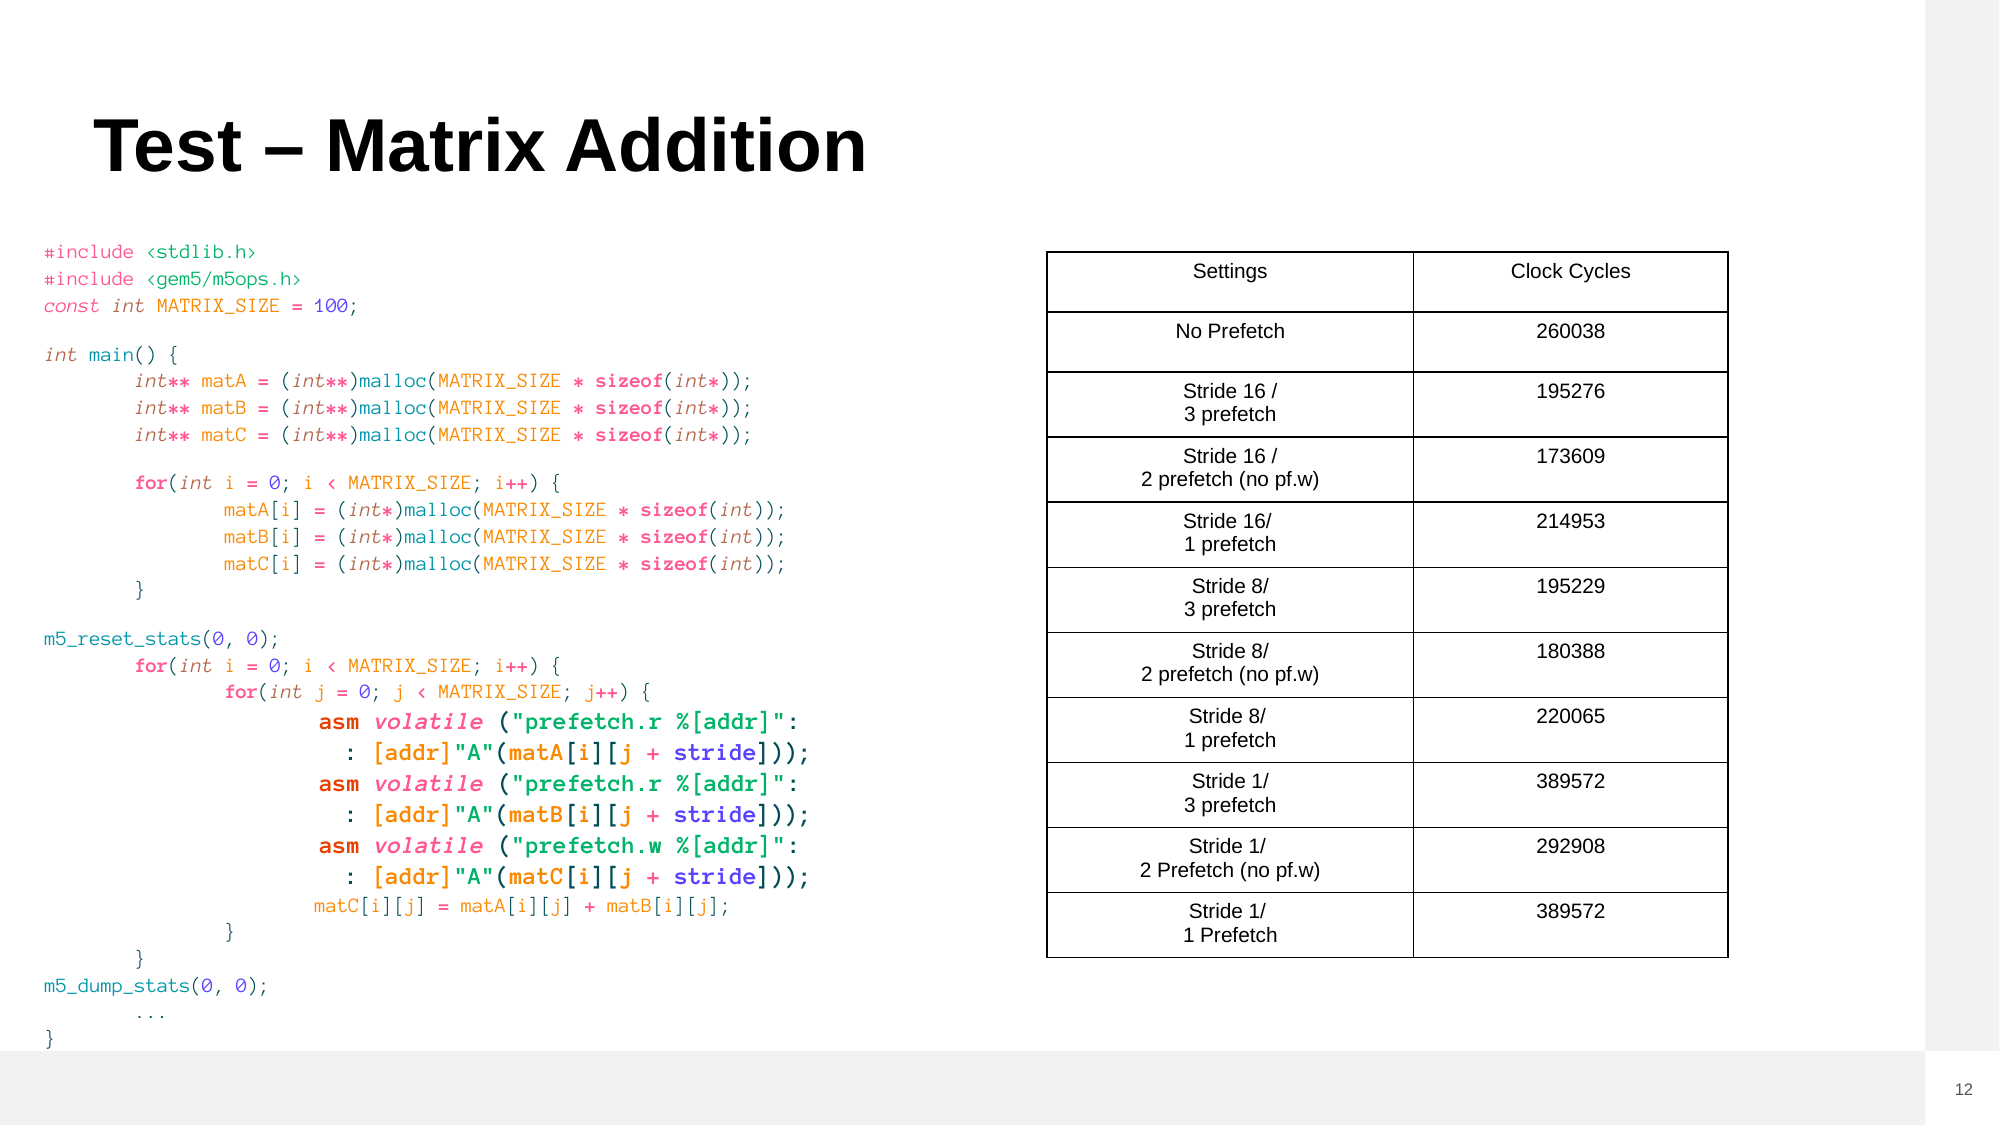

# Test – Matrix Addition
#include <stdlib.h>
#include <gem5/m5ops.h>
const int MATRIX_SIZE = 100;
int main() {
        int** matA = (int**)malloc(MATRIX_SIZE * sizeof(int*));
        int** matB = (int**)malloc(MATRIX_SIZE * sizeof(int*));
        int** matC = (int**)malloc(MATRIX_SIZE * sizeof(int*));
        for(int i = 0; i < MATRIX_SIZE; i++) {
                matA[i] = (int*)malloc(MATRIX_SIZE * sizeof(int));
                matB[i] = (int*)malloc(MATRIX_SIZE * sizeof(int));
                matC[i] = (int*)malloc(MATRIX_SIZE * sizeof(int));
        }
m5_reset_stats(0, 0);
        for(int i = 0; i < MATRIX_SIZE; i++) {
                for(int j = 0; j < MATRIX_SIZE; j++) {
                    asm volatile ("prefetch.r %[addr]":
		: [addr]"A"(matA[i][j + stride]));
                    asm volatile ("prefetch.r %[addr]":
		: [addr]"A"(matB[i][j + stride]));
                    asm volatile ("prefetch.w %[addr]":
		: [addr]"A"(matC[i][j + stride]));
                        matC[i][j] = matA[i][j] + matB[i][j];
                }
        }
m5_dump_stats(0, 0);
        ...
}

| Settings | Clock Cycles |
| --- | --- |
| No Prefetch | 260038 |
| Stride 16 / 3 prefetch | 195276 |
| Stride 16 / 2 prefetch (no pf.w) | 173609 |
| Stride 16/ 1 prefetch | 214953 |
| Stride 8/ 3 prefetch | 195229 |
| Stride 8/ 2 prefetch (no pf.w) | 180388 |
| Stride 8/ 1 prefetch | 220065 |
| Stride 1/ 3 prefetch | 389572 |
| Stride 1/ 2 Prefetch (no pf.w) | 292908 |
| Stride 1/ 1 Prefetch | 389572 |